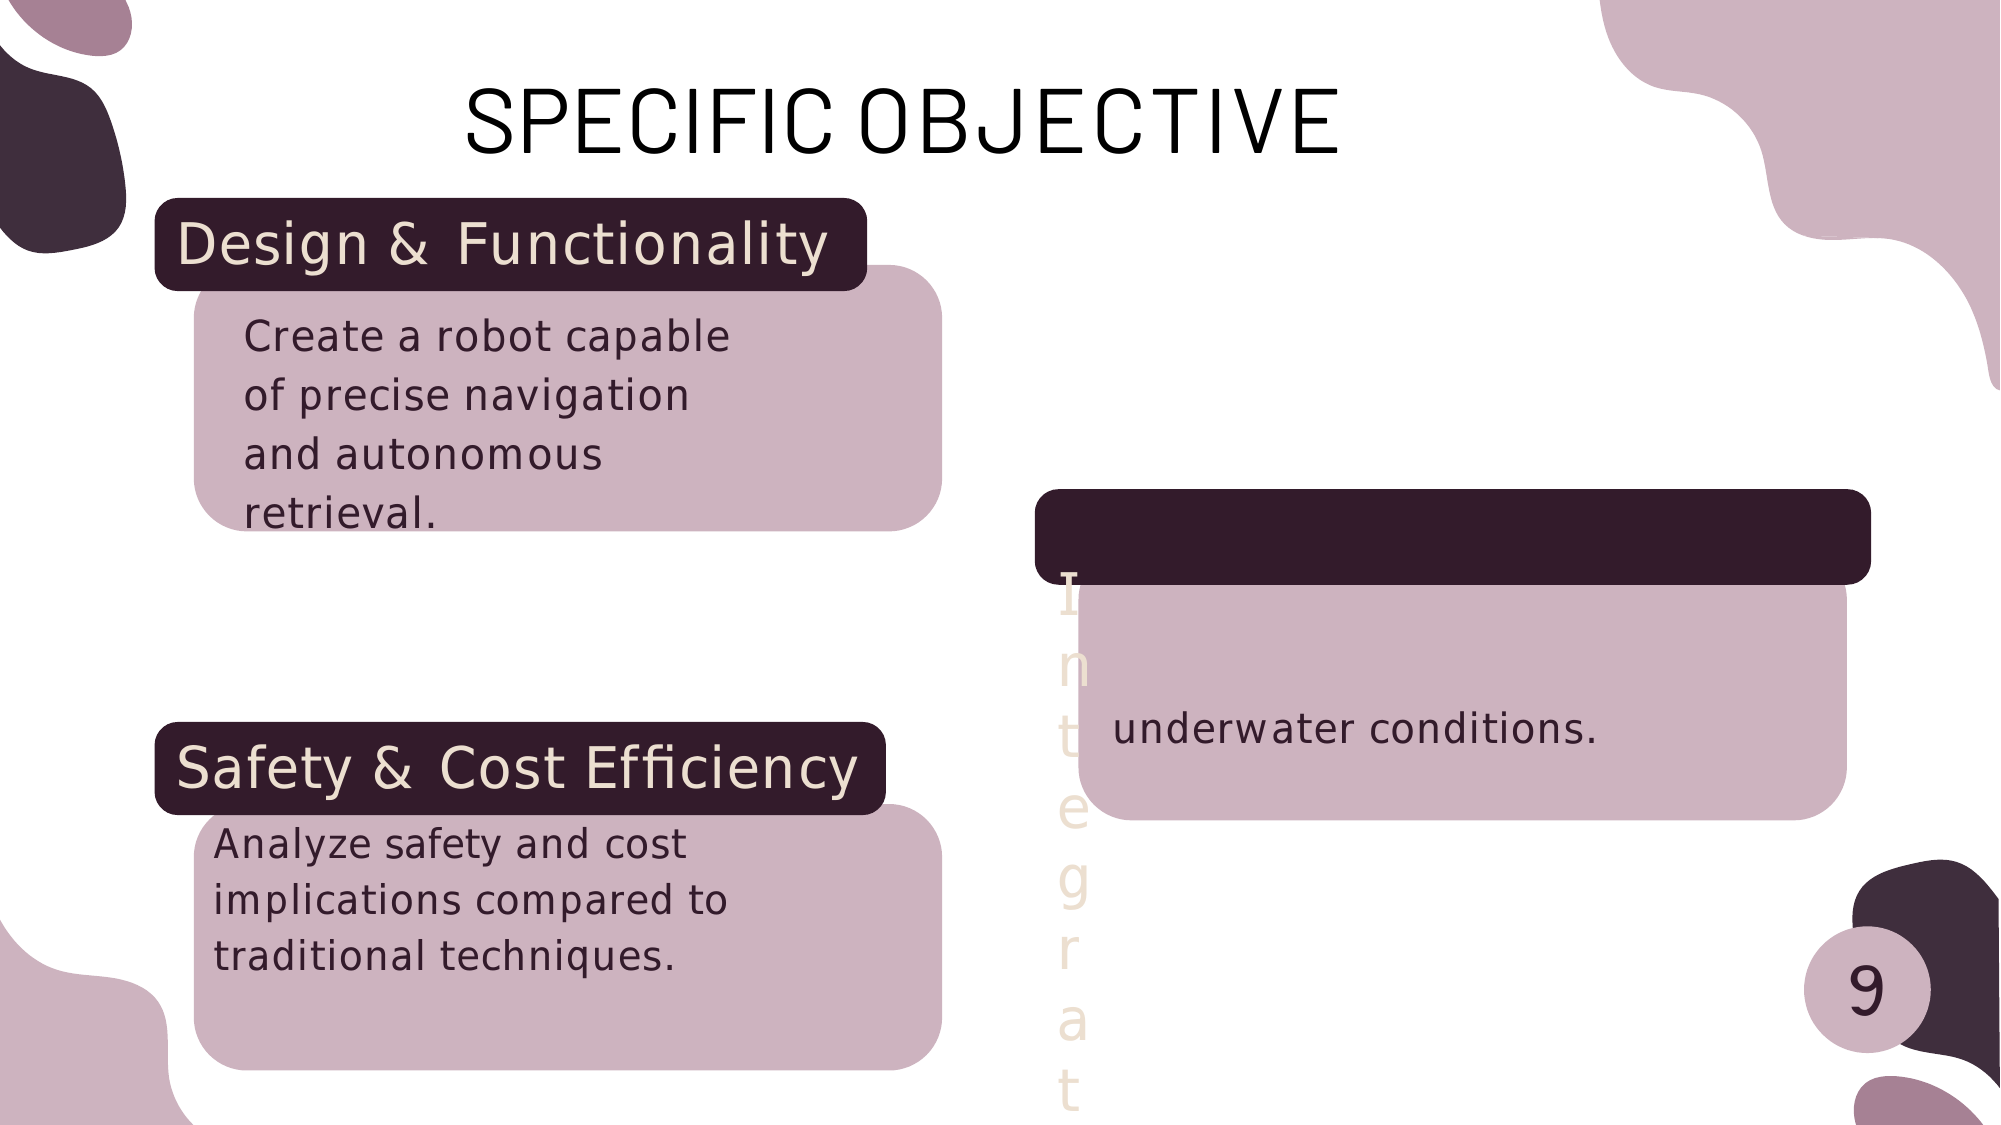

# SPECIFIC OBJECTIVE

Design & Functionality
Create a robot capable of precise navigation and autonomous retrieval.
Integration & Performance
Evaluate its performance against existing methods in various

underwater conditions.
Safety & Cost Efficiency
Analyze safety and cost implications compared to traditional techniques.

9